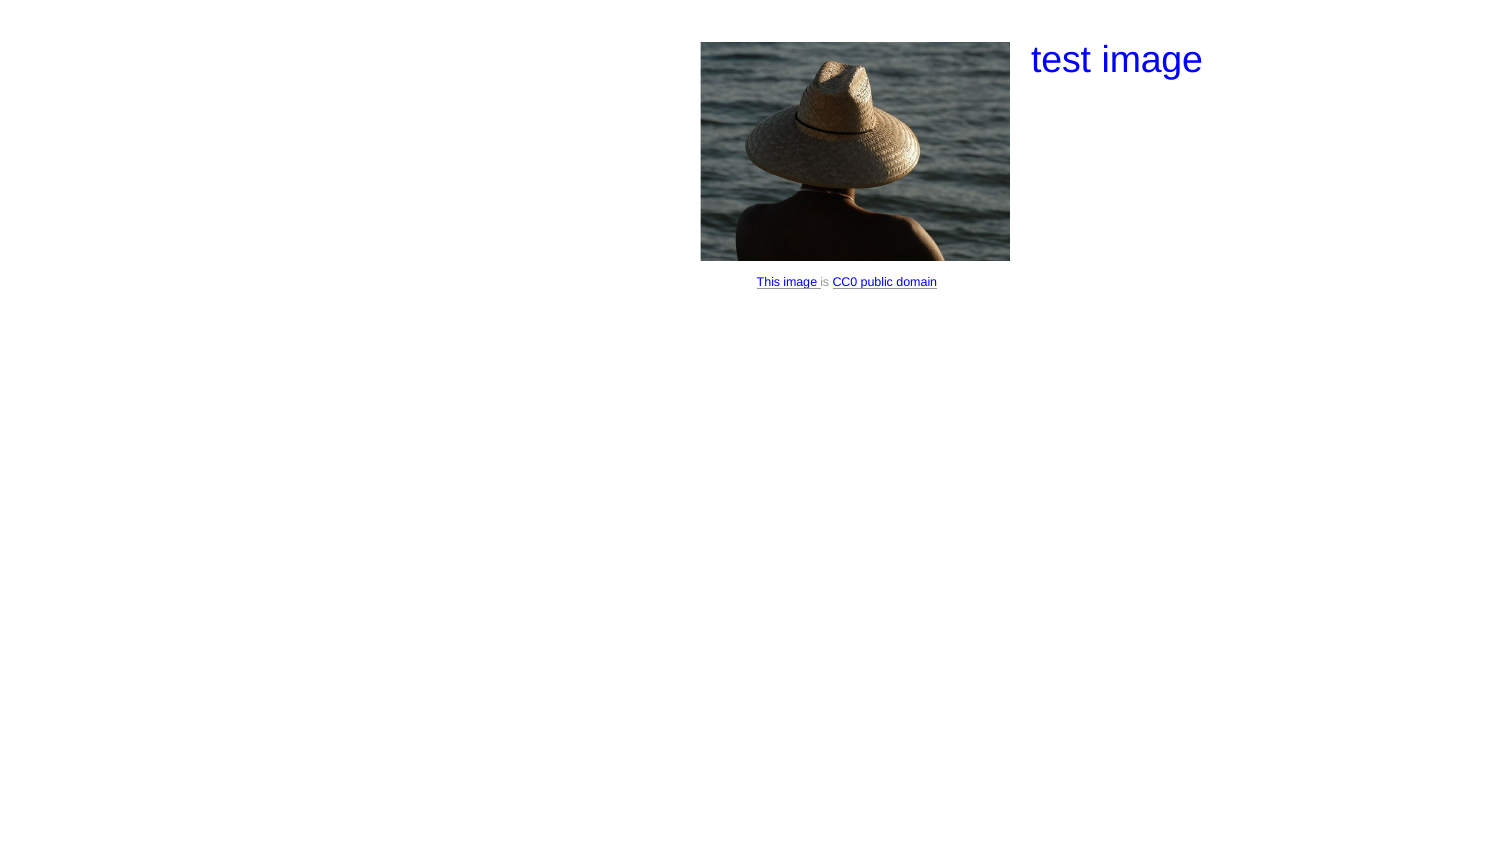

# test image

This image is CC0 public domain
Lecture 10 -
May 2, 2019
Fei-Fei Li & Justin Johnson & Serena Yeung